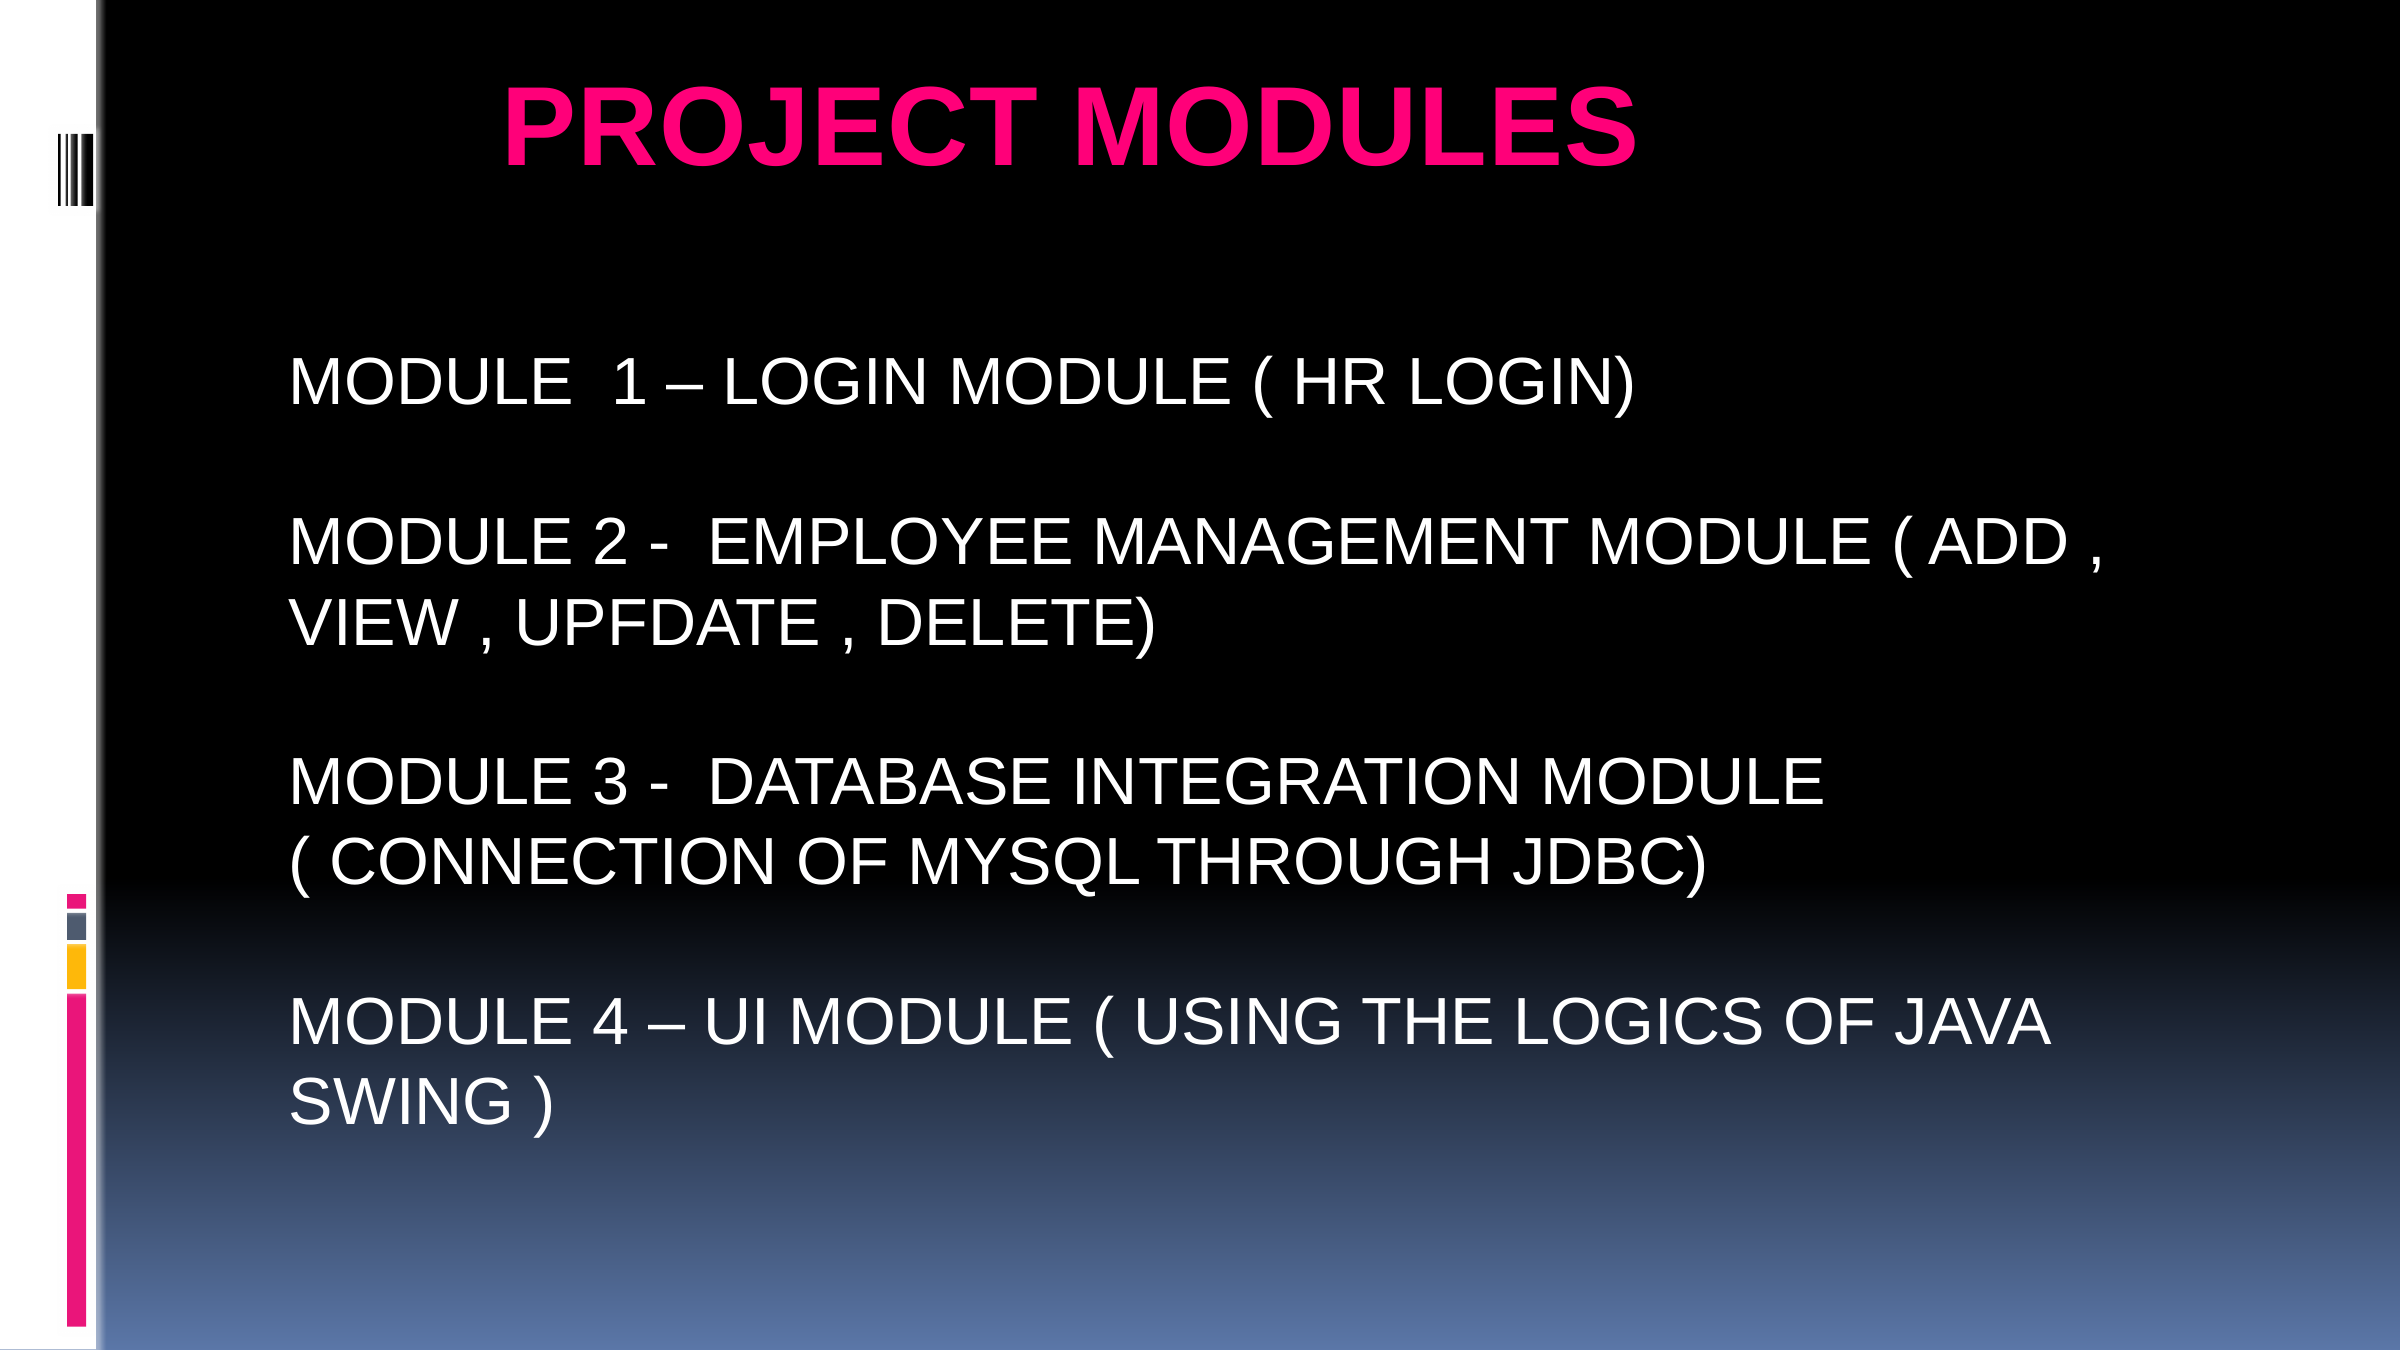

PROJECT MODULES
MODULE  1 – LOGIN MODULE ( HR LOGIN)

MODULE 2 -  EMPLOYEE MANAGEMENT MODULE ( ADD , VIEW , UPFDATE , DELETE)

MODULE 3 -  DATABASE INTEGRATION MODULE  ( CONNECTION OF MYSQL THROUGH JDBC)

MODULE 4 – UI MODULE ( USING THE LOGICS OF JAVA SWING )